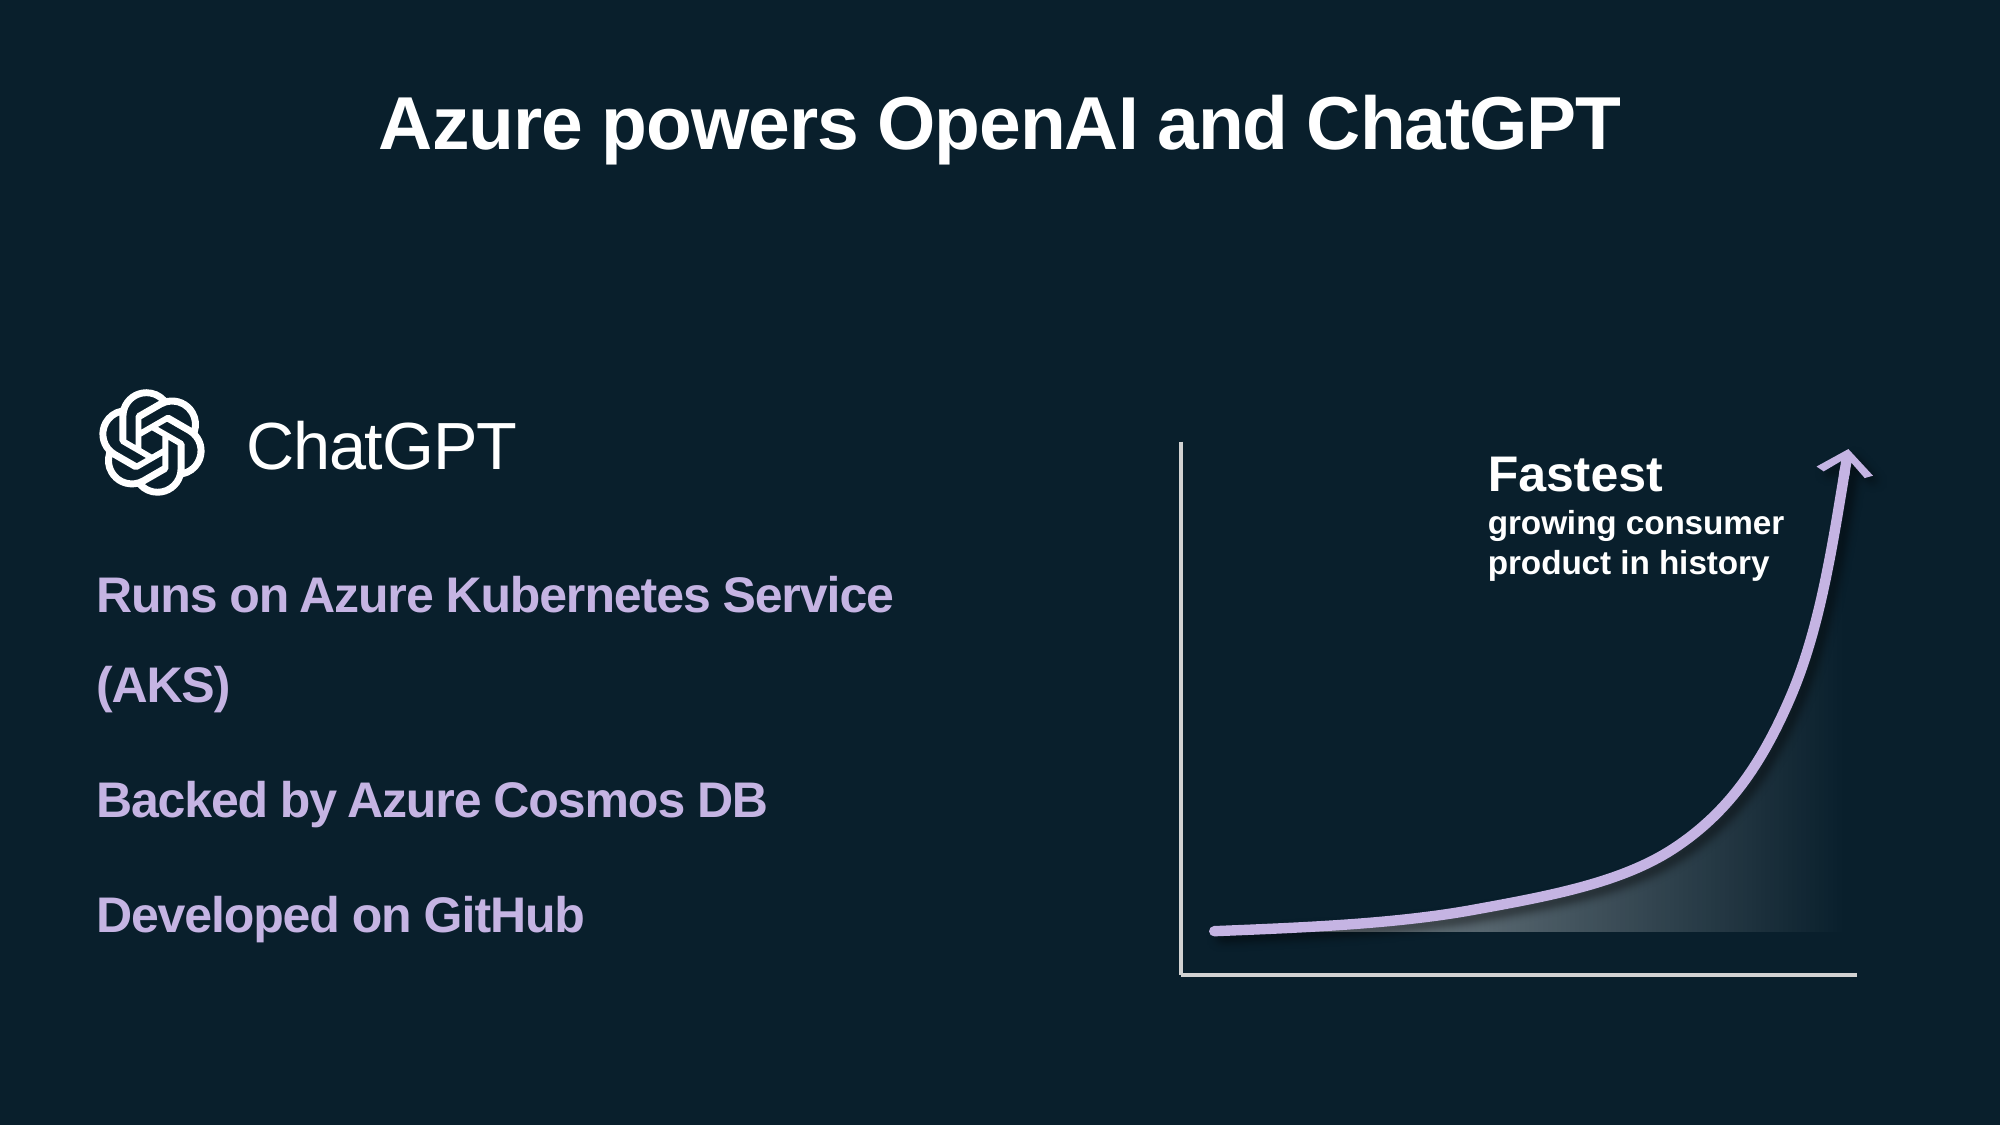

# Azure powers OpenAI and ChatGPT

	ChatGPT
Runs on Azure Kubernetes Service (AKS)
Backed by Azure Cosmos DB
Developed on GitHub
Fastest
growing consumer product in history